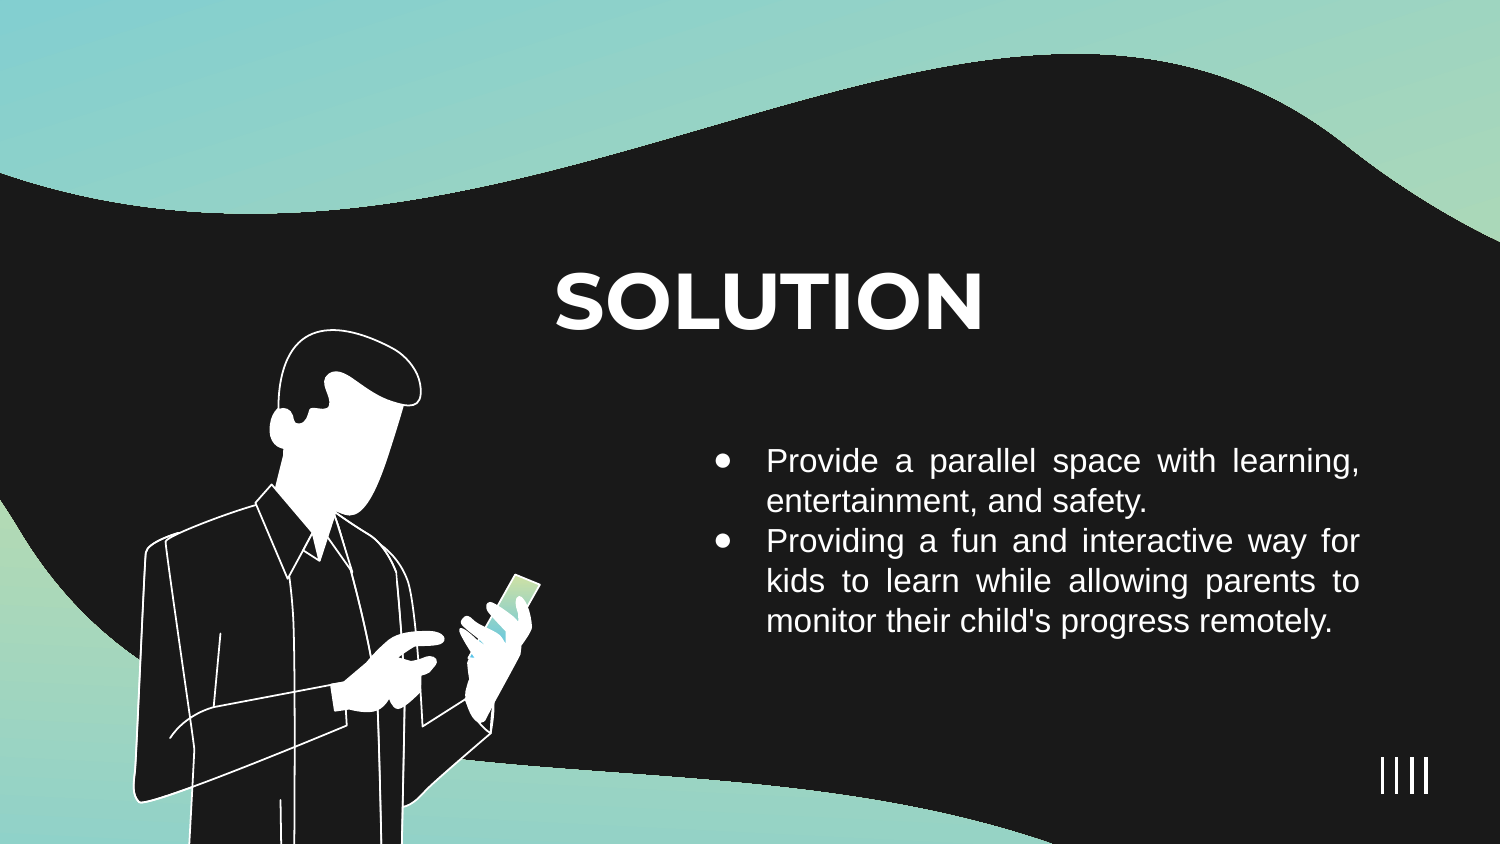

# SOLUTION

Provide a parallel space with learning, entertainment, and safety.
Providing a fun and interactive way for kids to learn while allowing parents to monitor their child's progress remotely.